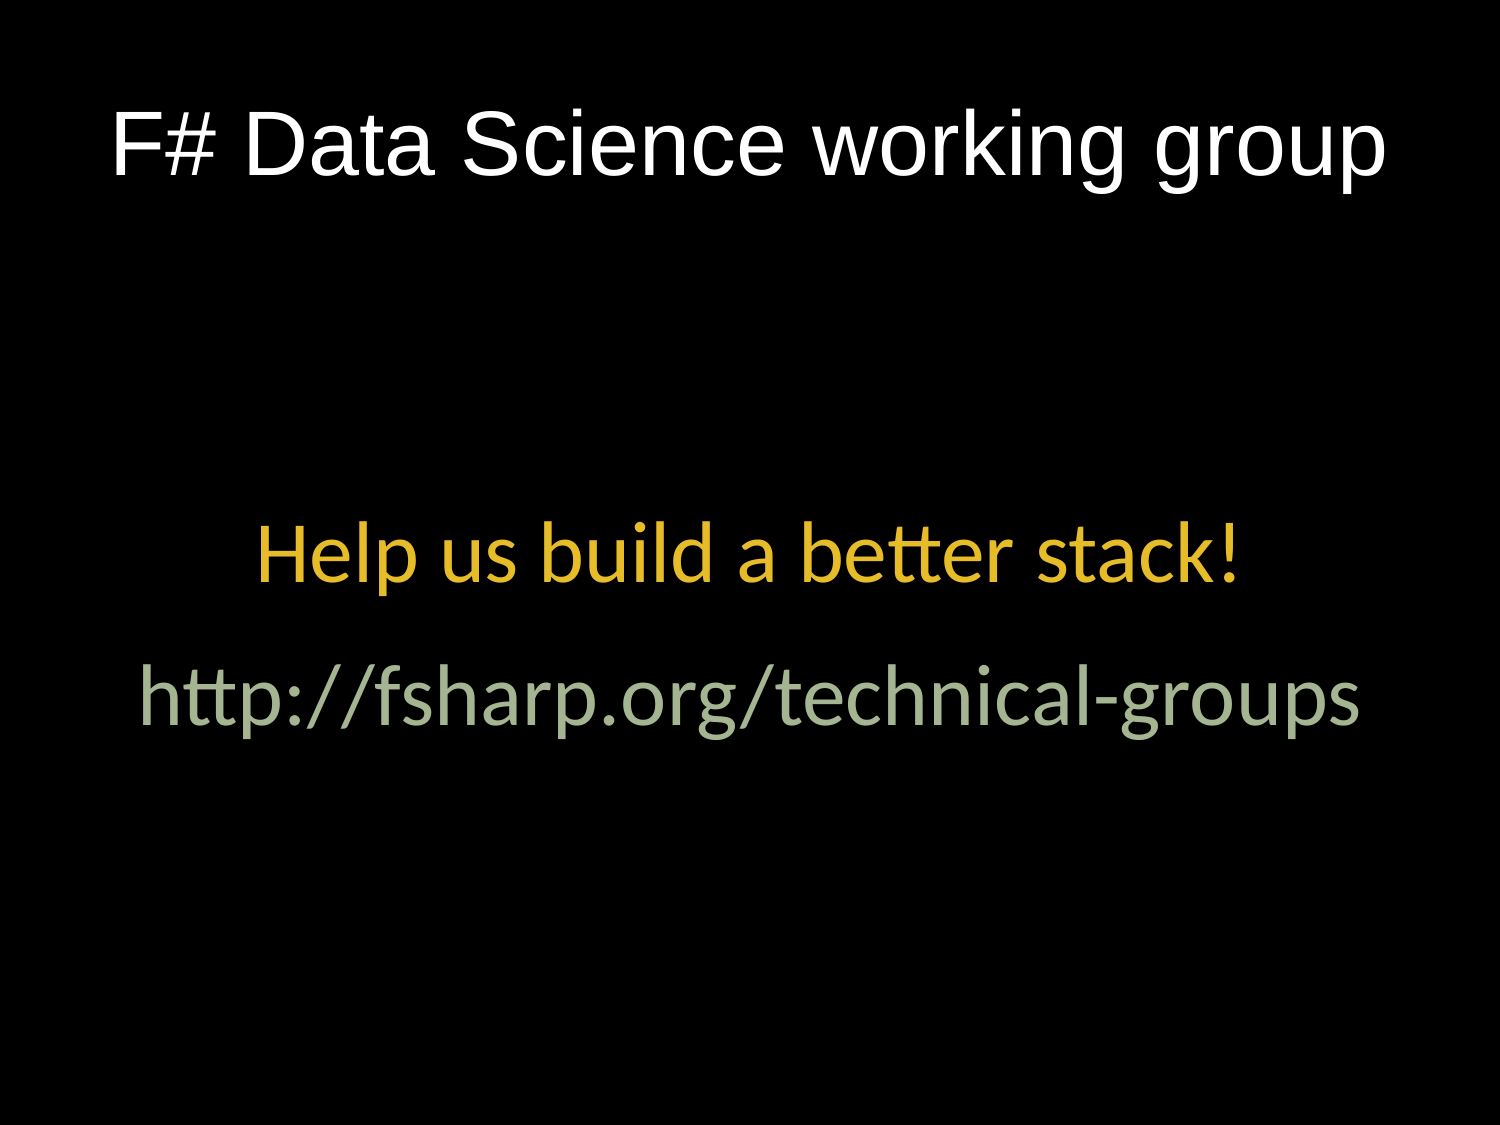

# F# Data Science working group

Help us build a better stack!
http://fsharp.org/technical-groups